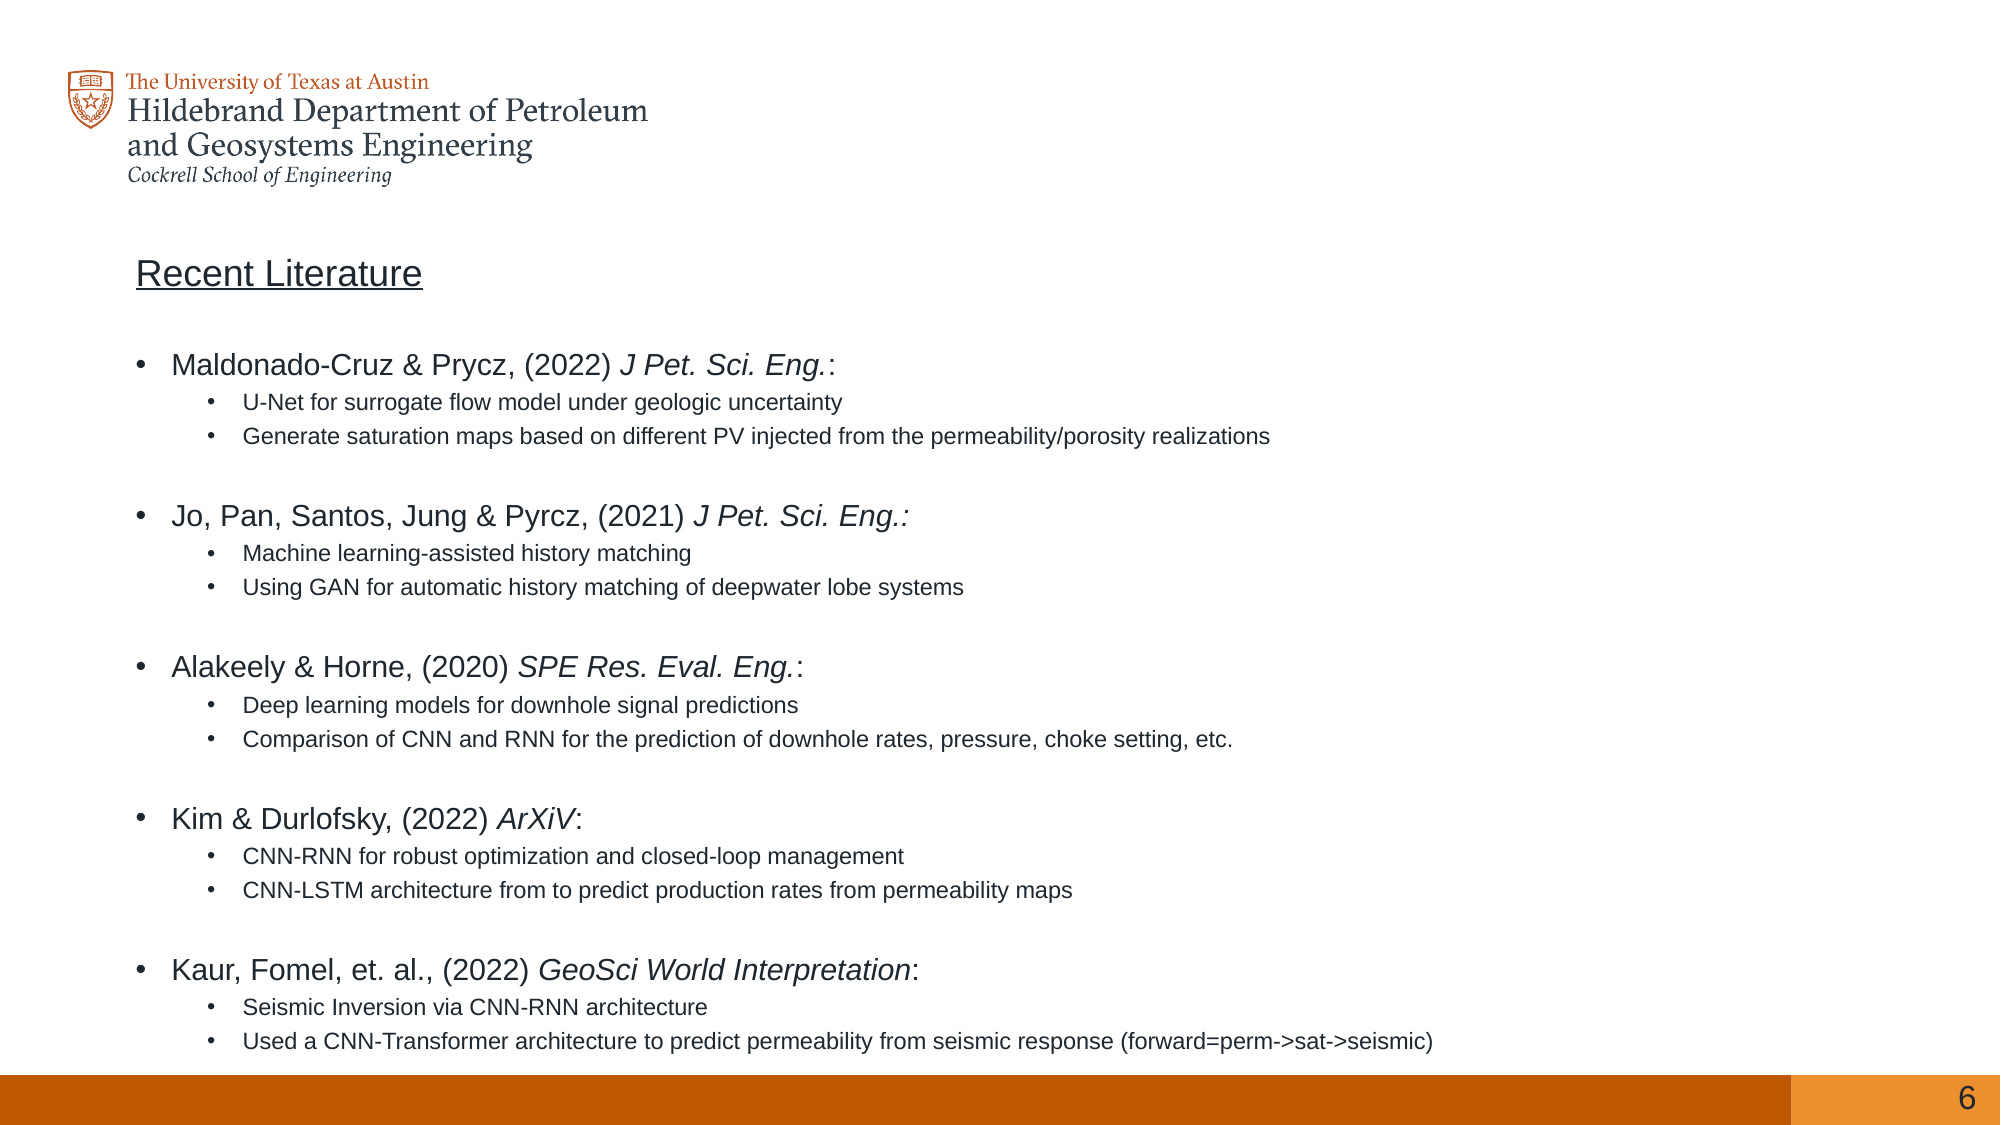

Recent Literature
Maldonado-Cruz & Prycz, (2022) J Pet. Sci. Eng.:
U-Net for surrogate flow model under geologic uncertainty
Generate saturation maps based on different PV injected from the permeability/porosity realizations

Jo, Pan, Santos, Jung & Pyrcz, (2021) J Pet. Sci. Eng.:
Machine learning-assisted history matching
Using GAN for automatic history matching of deepwater lobe systems

Alakeely & Horne, (2020) SPE Res. Eval. Eng.:
Deep learning models for downhole signal predictions
Comparison of CNN and RNN for the prediction of downhole rates, pressure, choke setting, etc.

Kim & Durlofsky, (2022) ArXiV:
CNN-RNN for robust optimization and closed-loop management
CNN-LSTM architecture from to predict production rates from permeability maps

Kaur, Fomel, et. al., (2022) GeoSci World Interpretation:
Seismic Inversion via CNN-RNN architecture
Used a CNN-Transformer architecture to predict permeability from seismic response (forward=perm->sat->seismic)

6